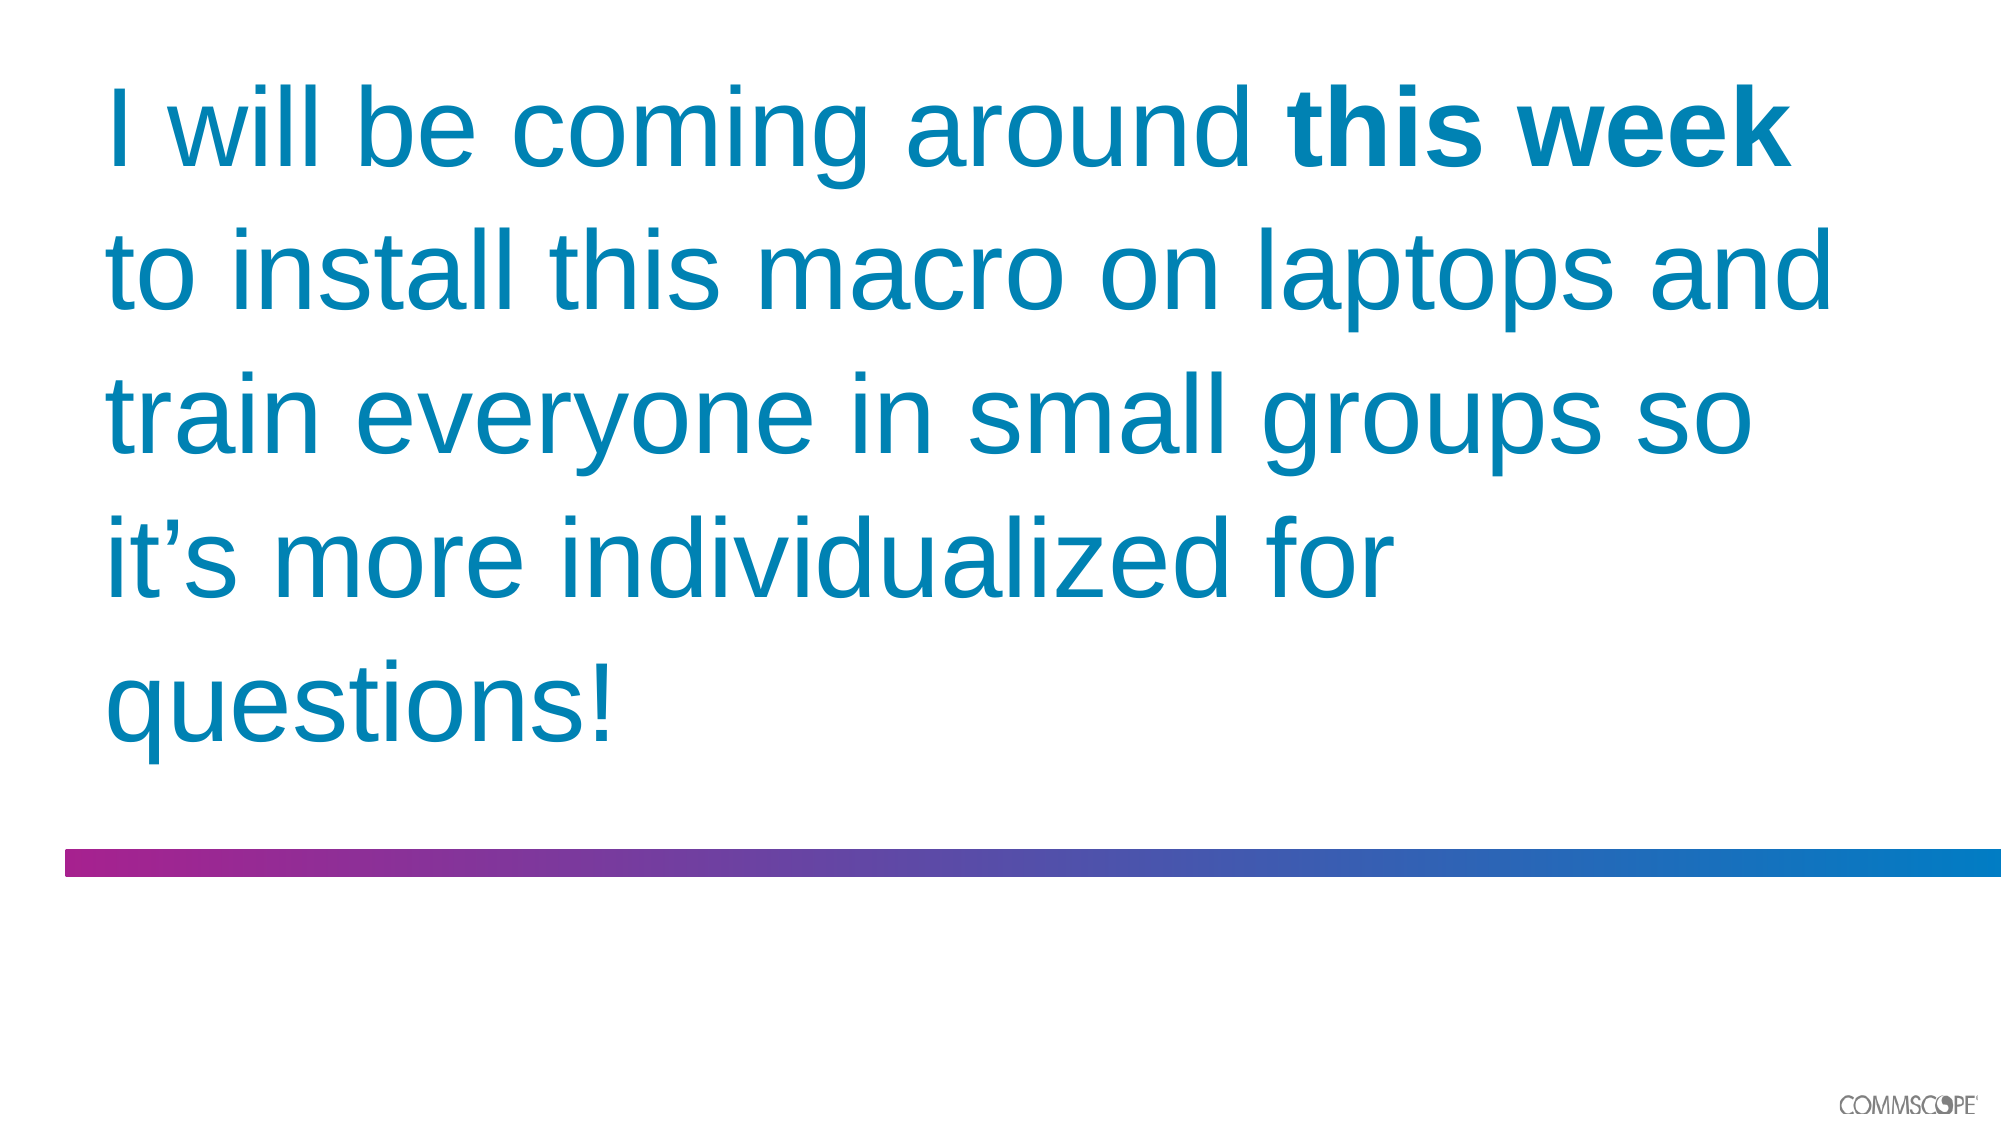

I will be coming around this week to install this macro on laptops and train everyone in small groups so it’s more individualized for questions!